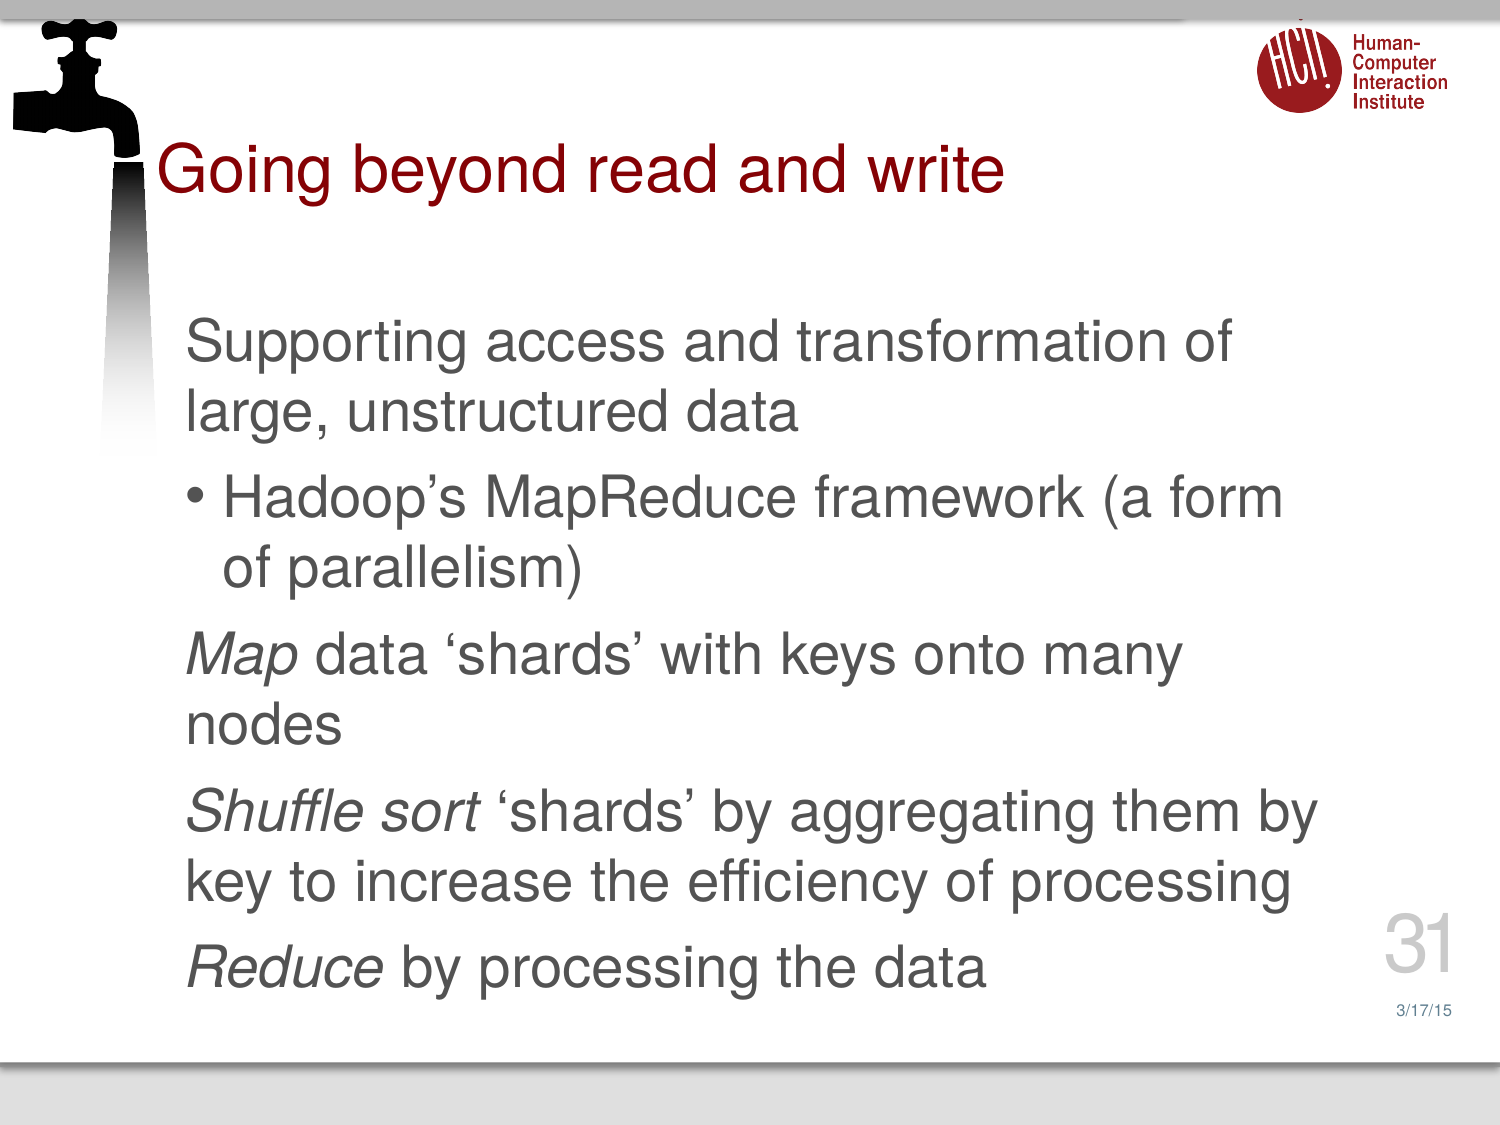

# Going beyond read and write
Supporting access and transformation of large, unstructured data
Hadoop’s MapReduce framework (a form of parallelism)
Map data ‘shards’ with keys onto many nodes
Shuffle sort ‘shards’ by aggregating them by key to increase the efficiency of processing
Reduce by processing the data
31
3/17/15